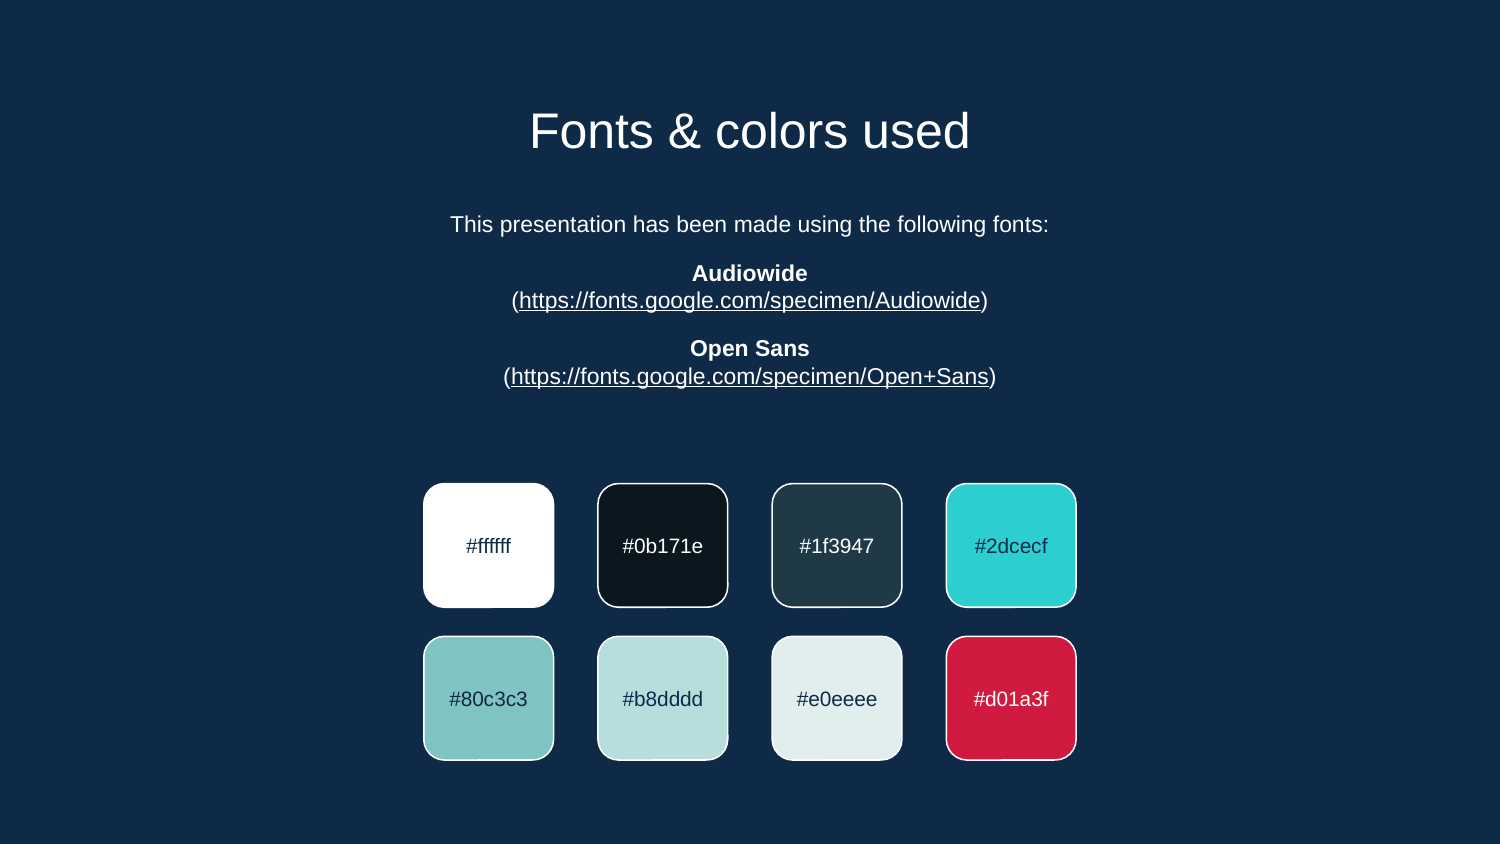

# Fonts & colors used
This presentation has been made using the following fonts:
Audiowide
(https://fonts.google.com/specimen/Audiowide)
Open Sans
(https://fonts.google.com/specimen/Open+Sans)

#ffffff
#0b171e
#1f3947
#2dcecf

#80c3c3
#b8dddd
#e0eeee
#d01a3f